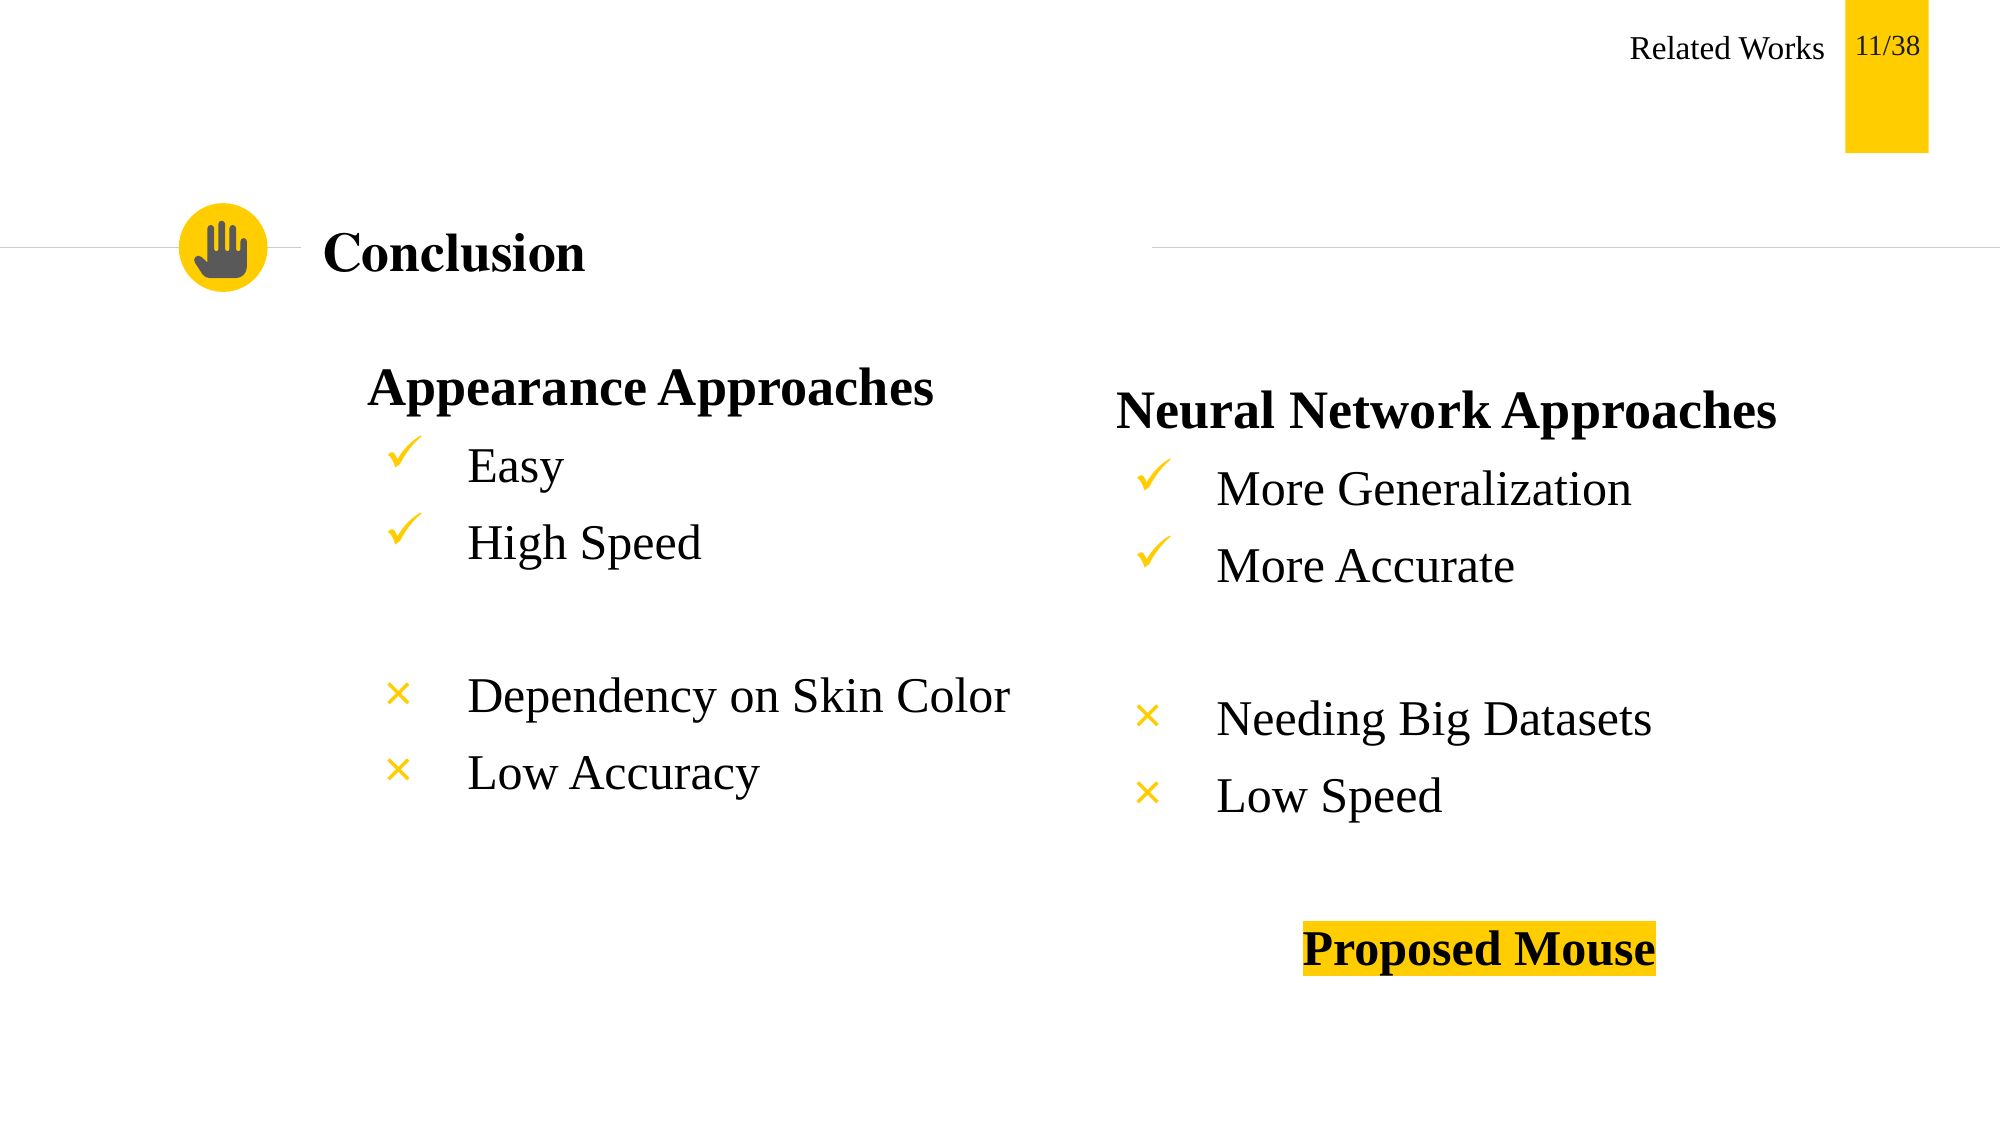

Related Works
11/38
# Conclusion

Appearance Approaches
Easy
High Speed

Dependency on Skin Color
Low Accuracy

Neural Network Approaches
More Generalization
More Accurate

Needing Big Datasets
Low Speed

Proposed Mouse